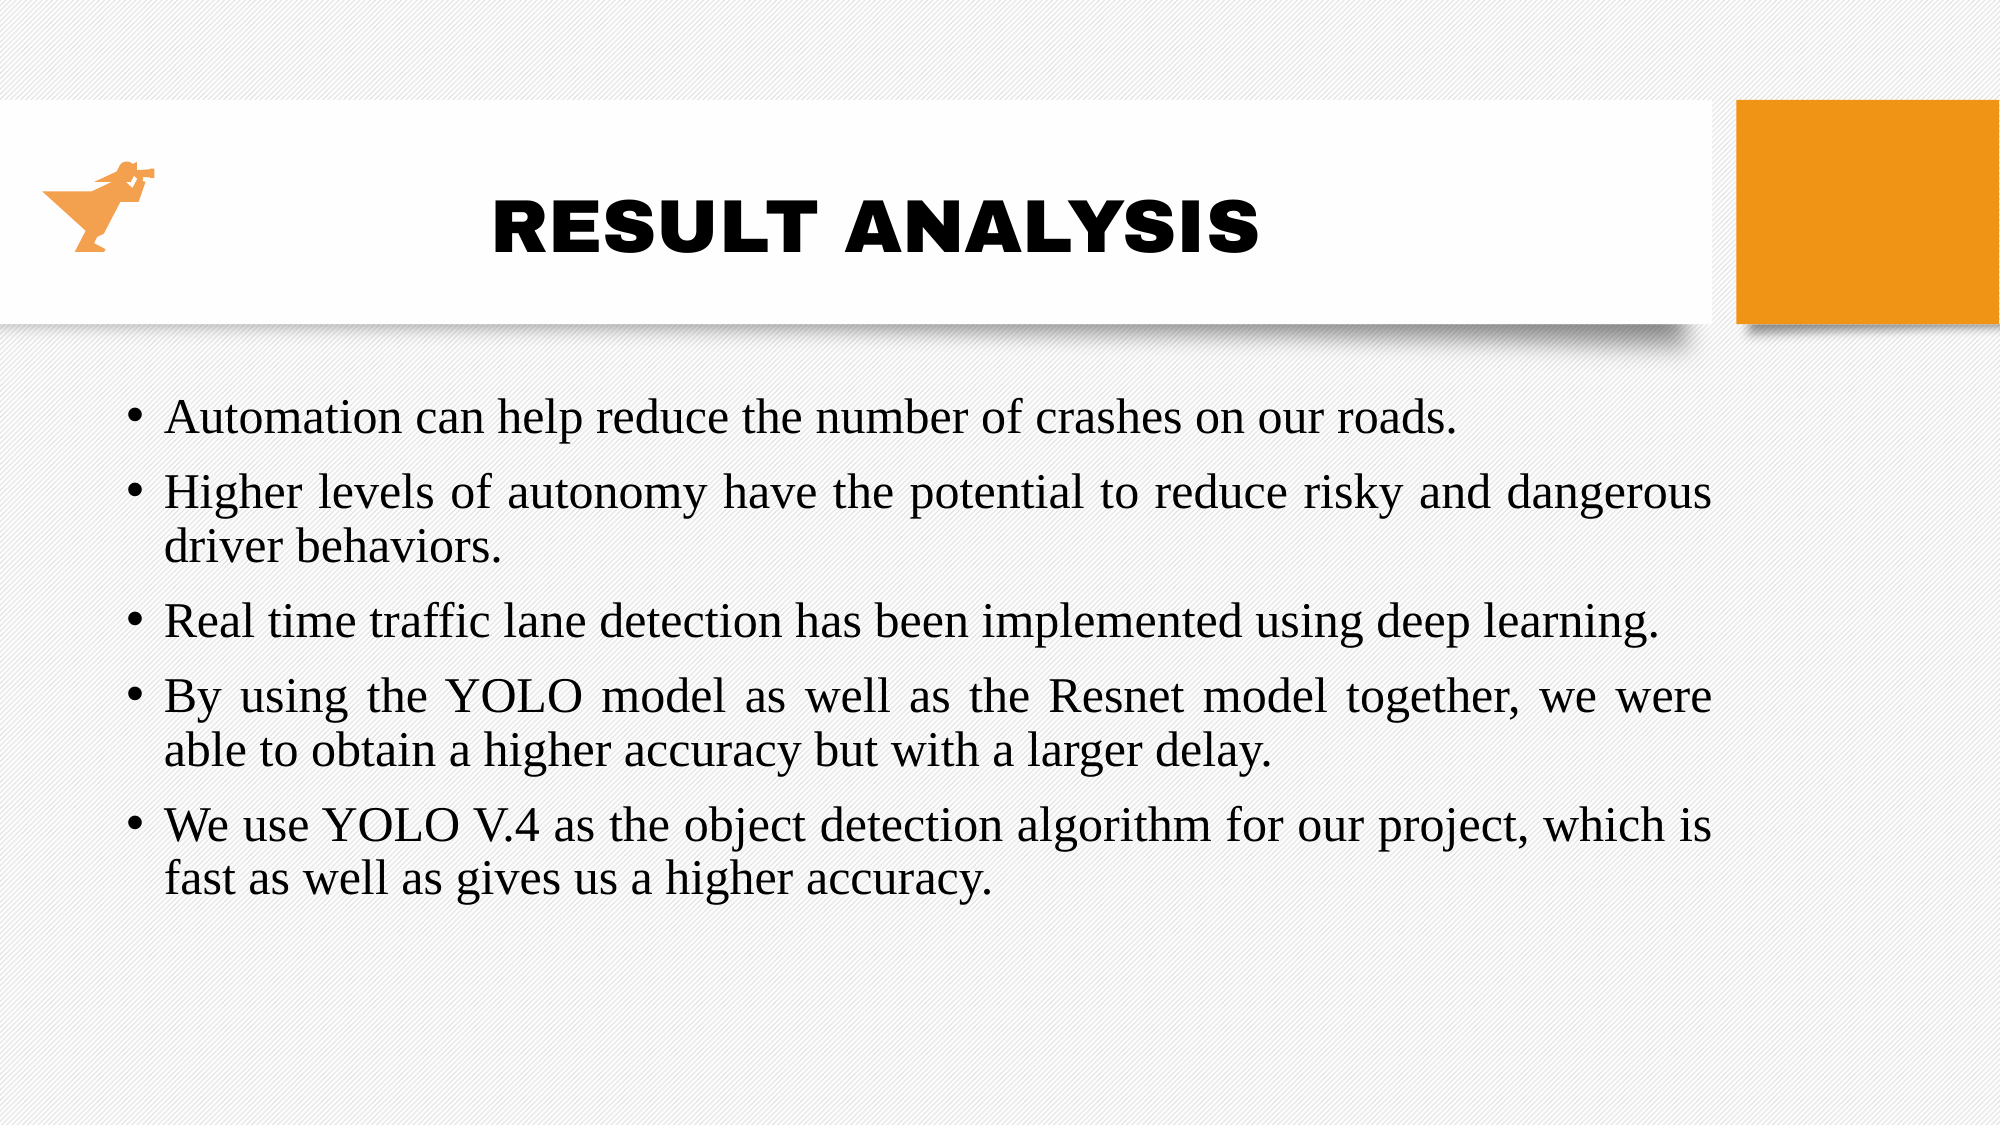

RESULT ANALYSIS
Automation can help reduce the number of crashes on our roads.
Higher levels of autonomy have the potential to reduce risky and dangerous driver behaviors.
Real time traffic lane detection has been implemented using deep learning.
By using the YOLO model as well as the Resnet model together, we were able to obtain a higher accuracy but with a larger delay.
We use YOLO V.4 as the object detection algorithm for our project, which is fast as well as gives us a higher accuracy.